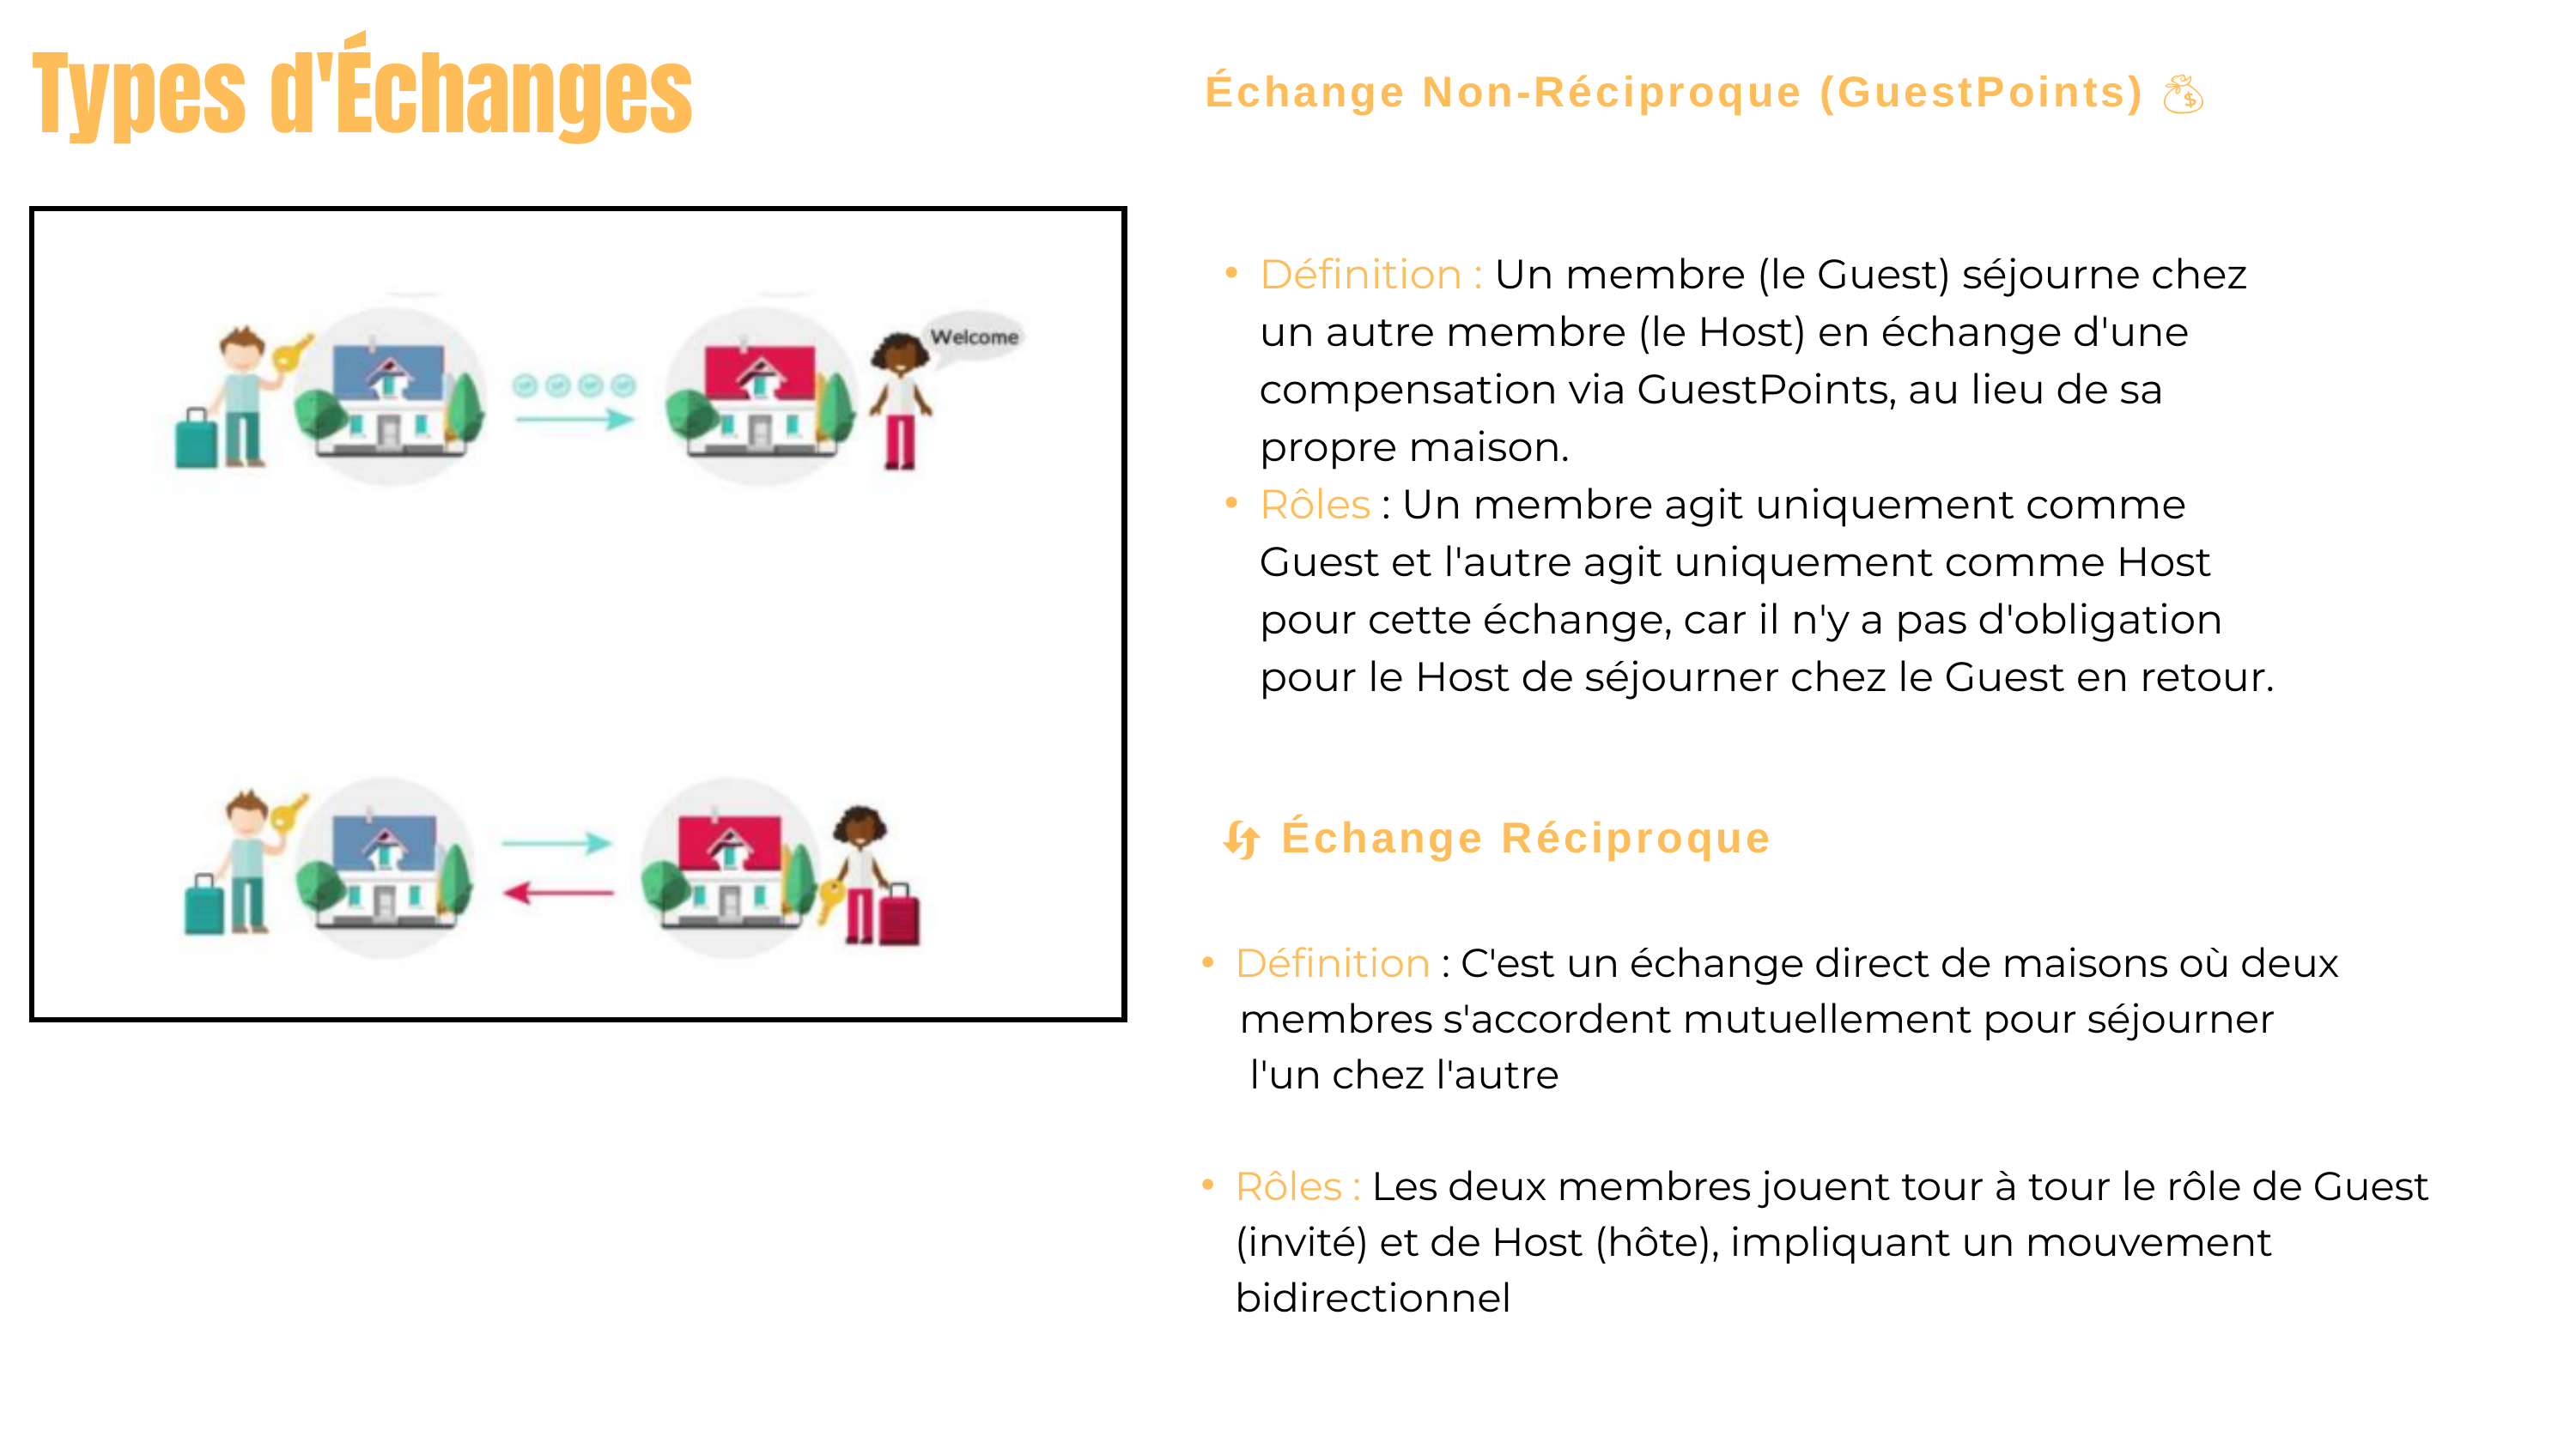

Types d'Échanges
 Échange Non-Réciproque (GuestPoints) 💰

Définition : Un membre (le Guest) séjourne chez un autre membre (le Host) en échange d'une compensation via GuestPoints, au lieu de sa propre maison.
Rôles : Un membre agit uniquement comme Guest et l'autre agit uniquement comme Host pour cette échange, car il n'y a pas d'obligation pour le Host de séjourner chez le Guest en retour.

  🔄 Échange Réciproque

Définition : C'est un échange direct de maisons où deux
       membres s'accordent mutuellement pour séjourner
        l'un chez l'autre

Rôles : Les deux membres jouent tour à tour le rôle de Guest (invité) et de Host (hôte), impliquant un mouvement bidirectionnel